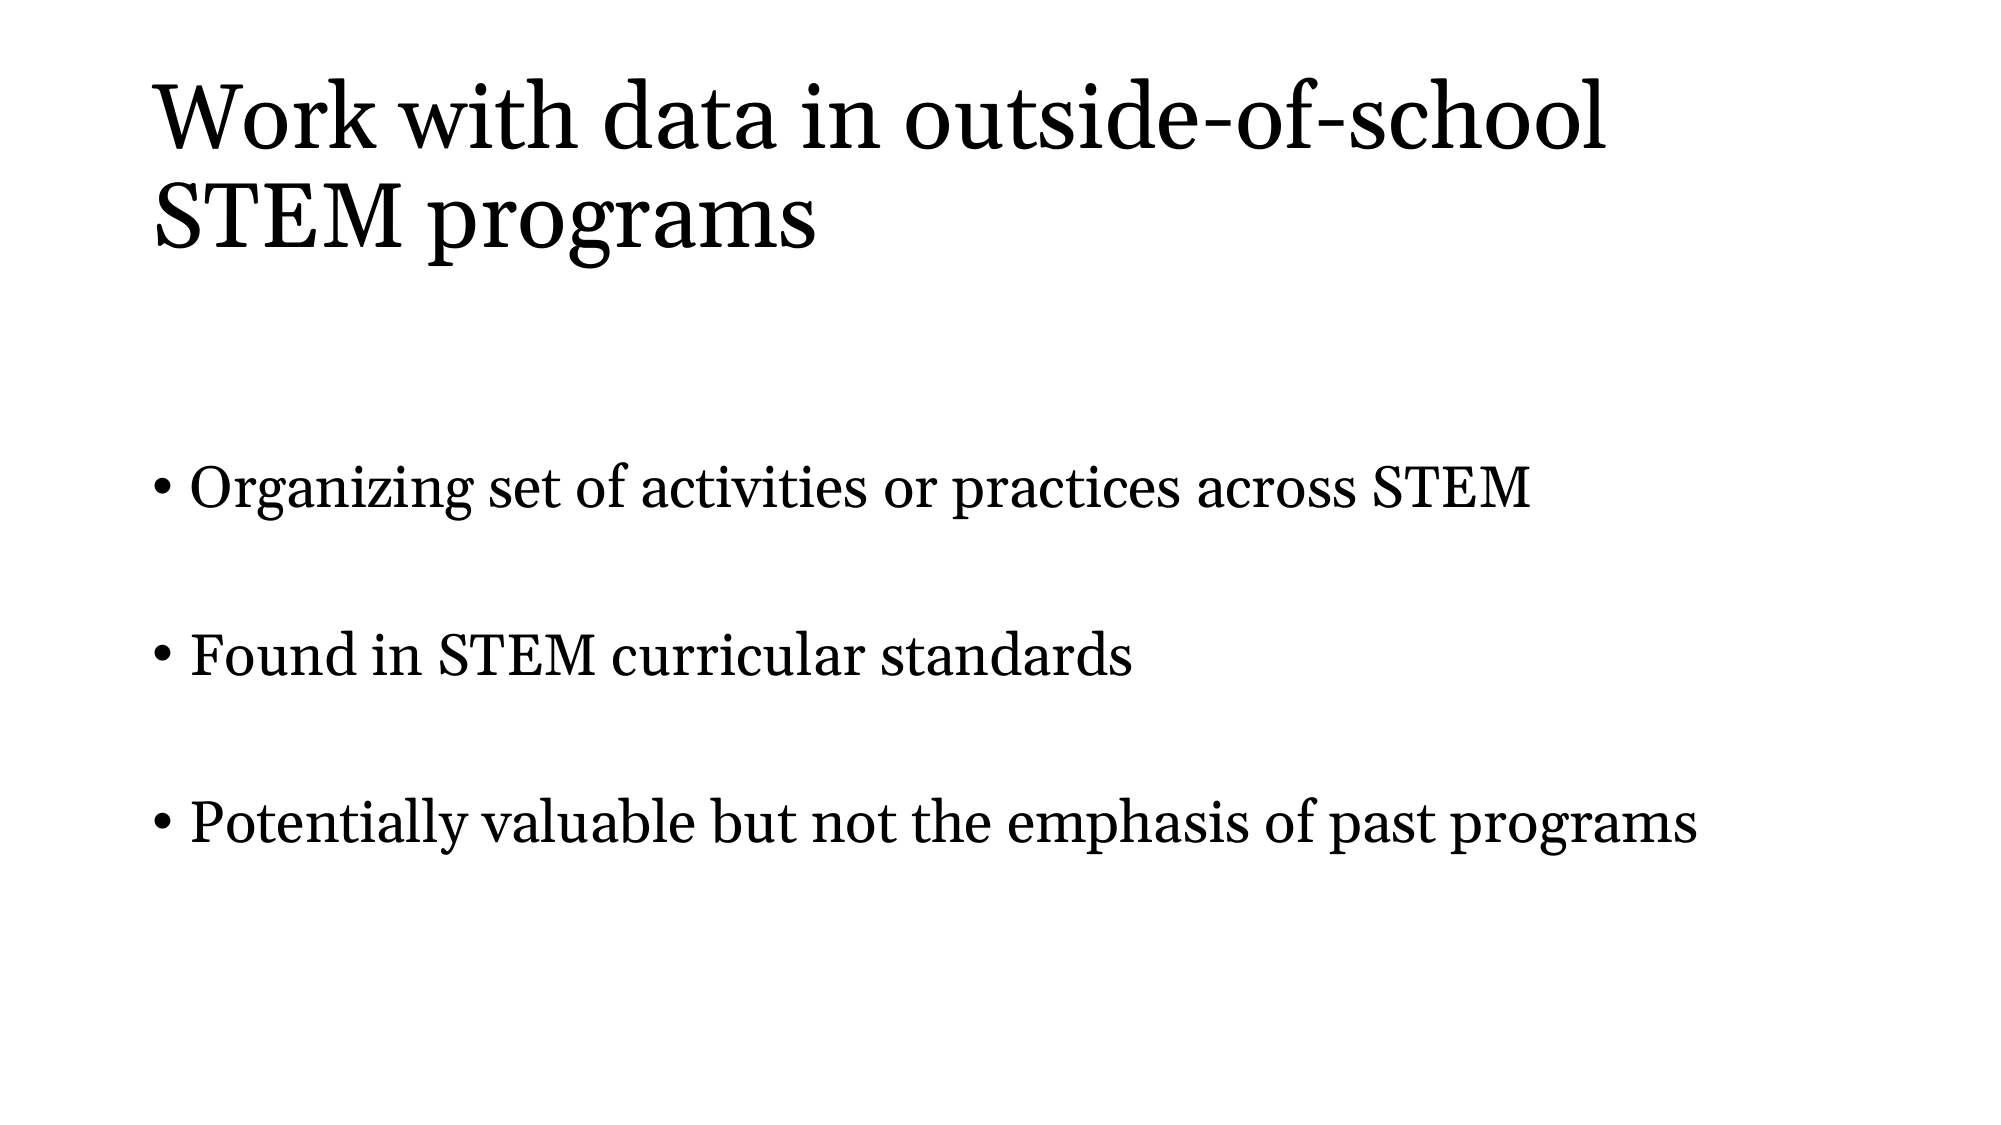

# Work with data in outside-of-school STEM programs
Organizing set of activities or practices across STEM

Found in STEM curricular standards

Potentially valuable but not the emphasis of past programs